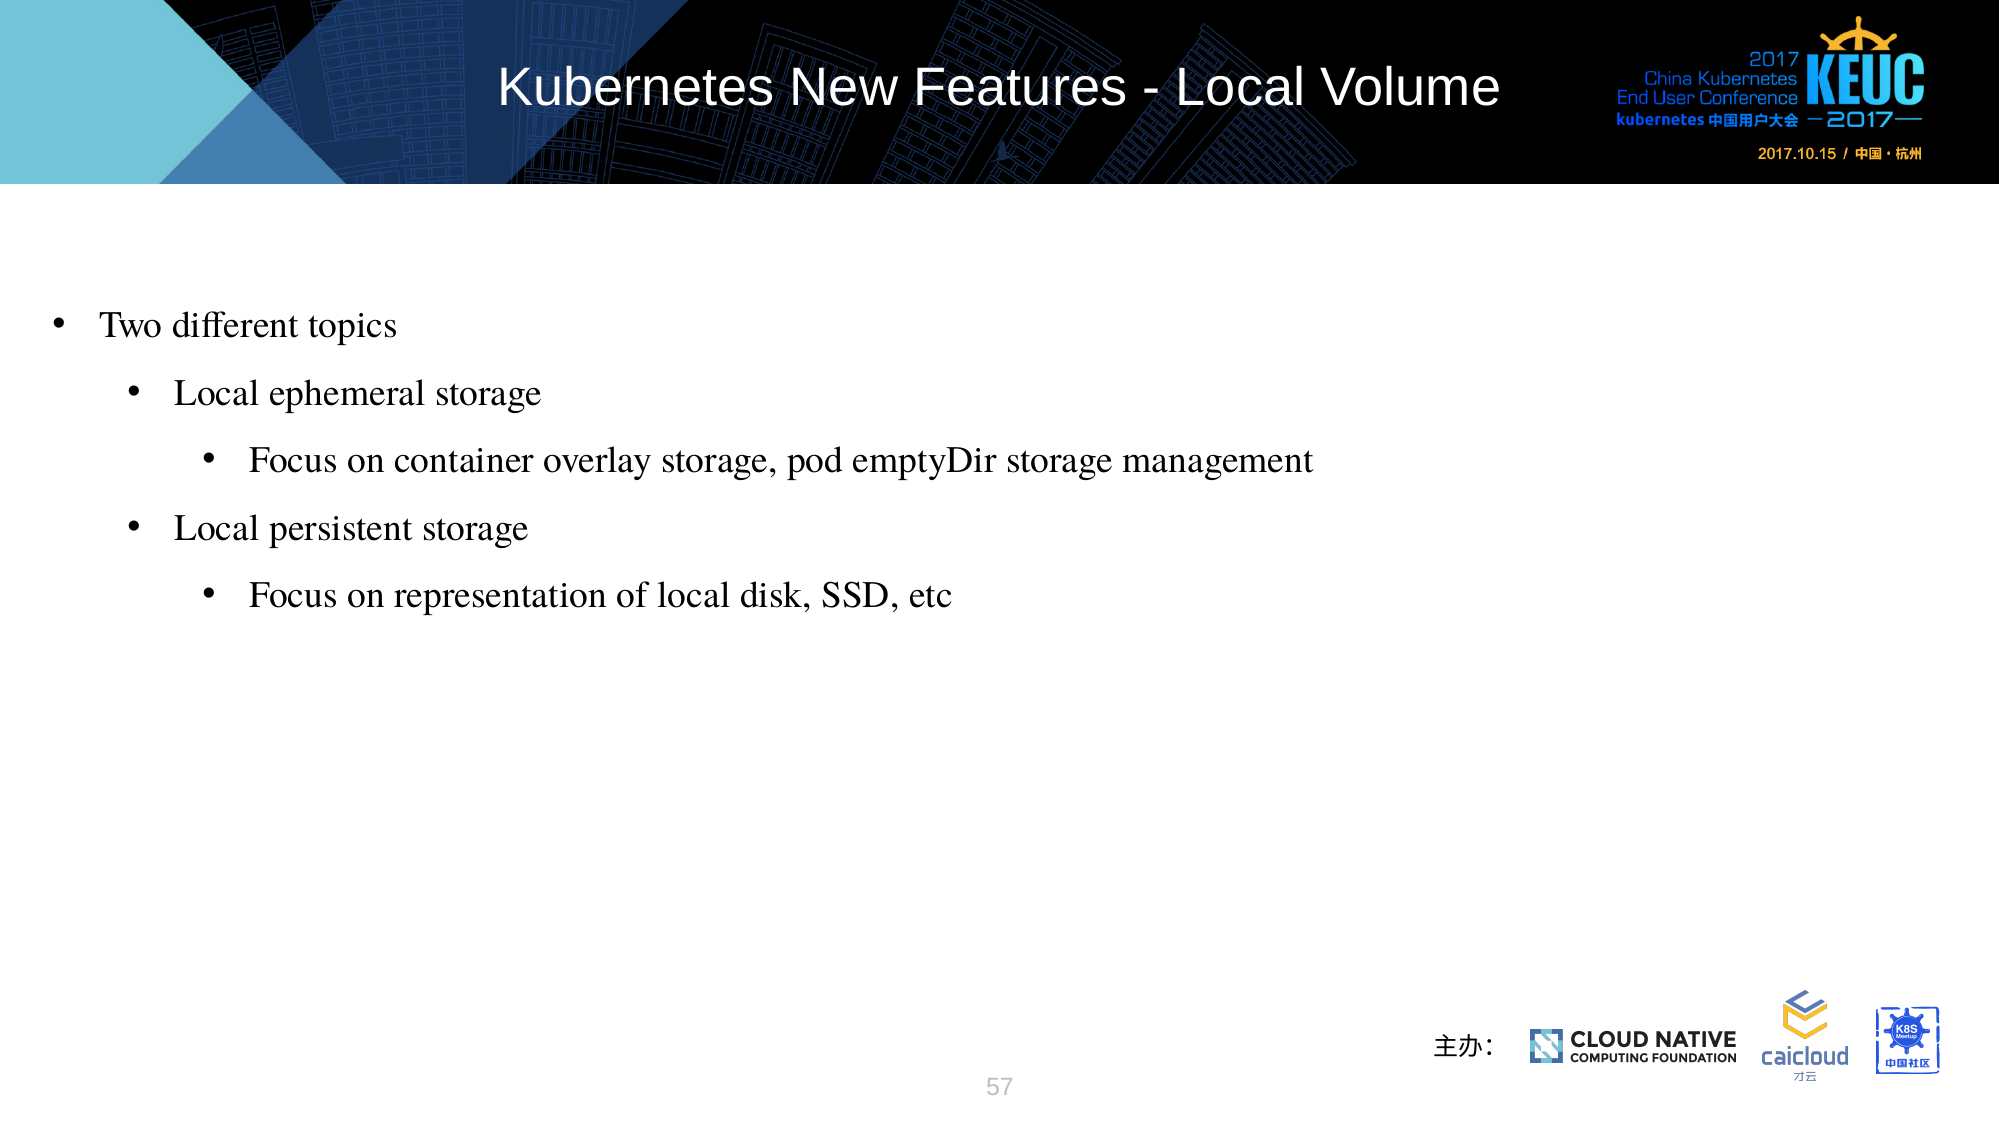

# Kubernetes New Features - Local Volume
Two different topics
Local ephemeral storage
Focus on container overlay storage, pod emptyDir storage management
Local persistent storage
Focus on representation of local disk, SSD, etc
57